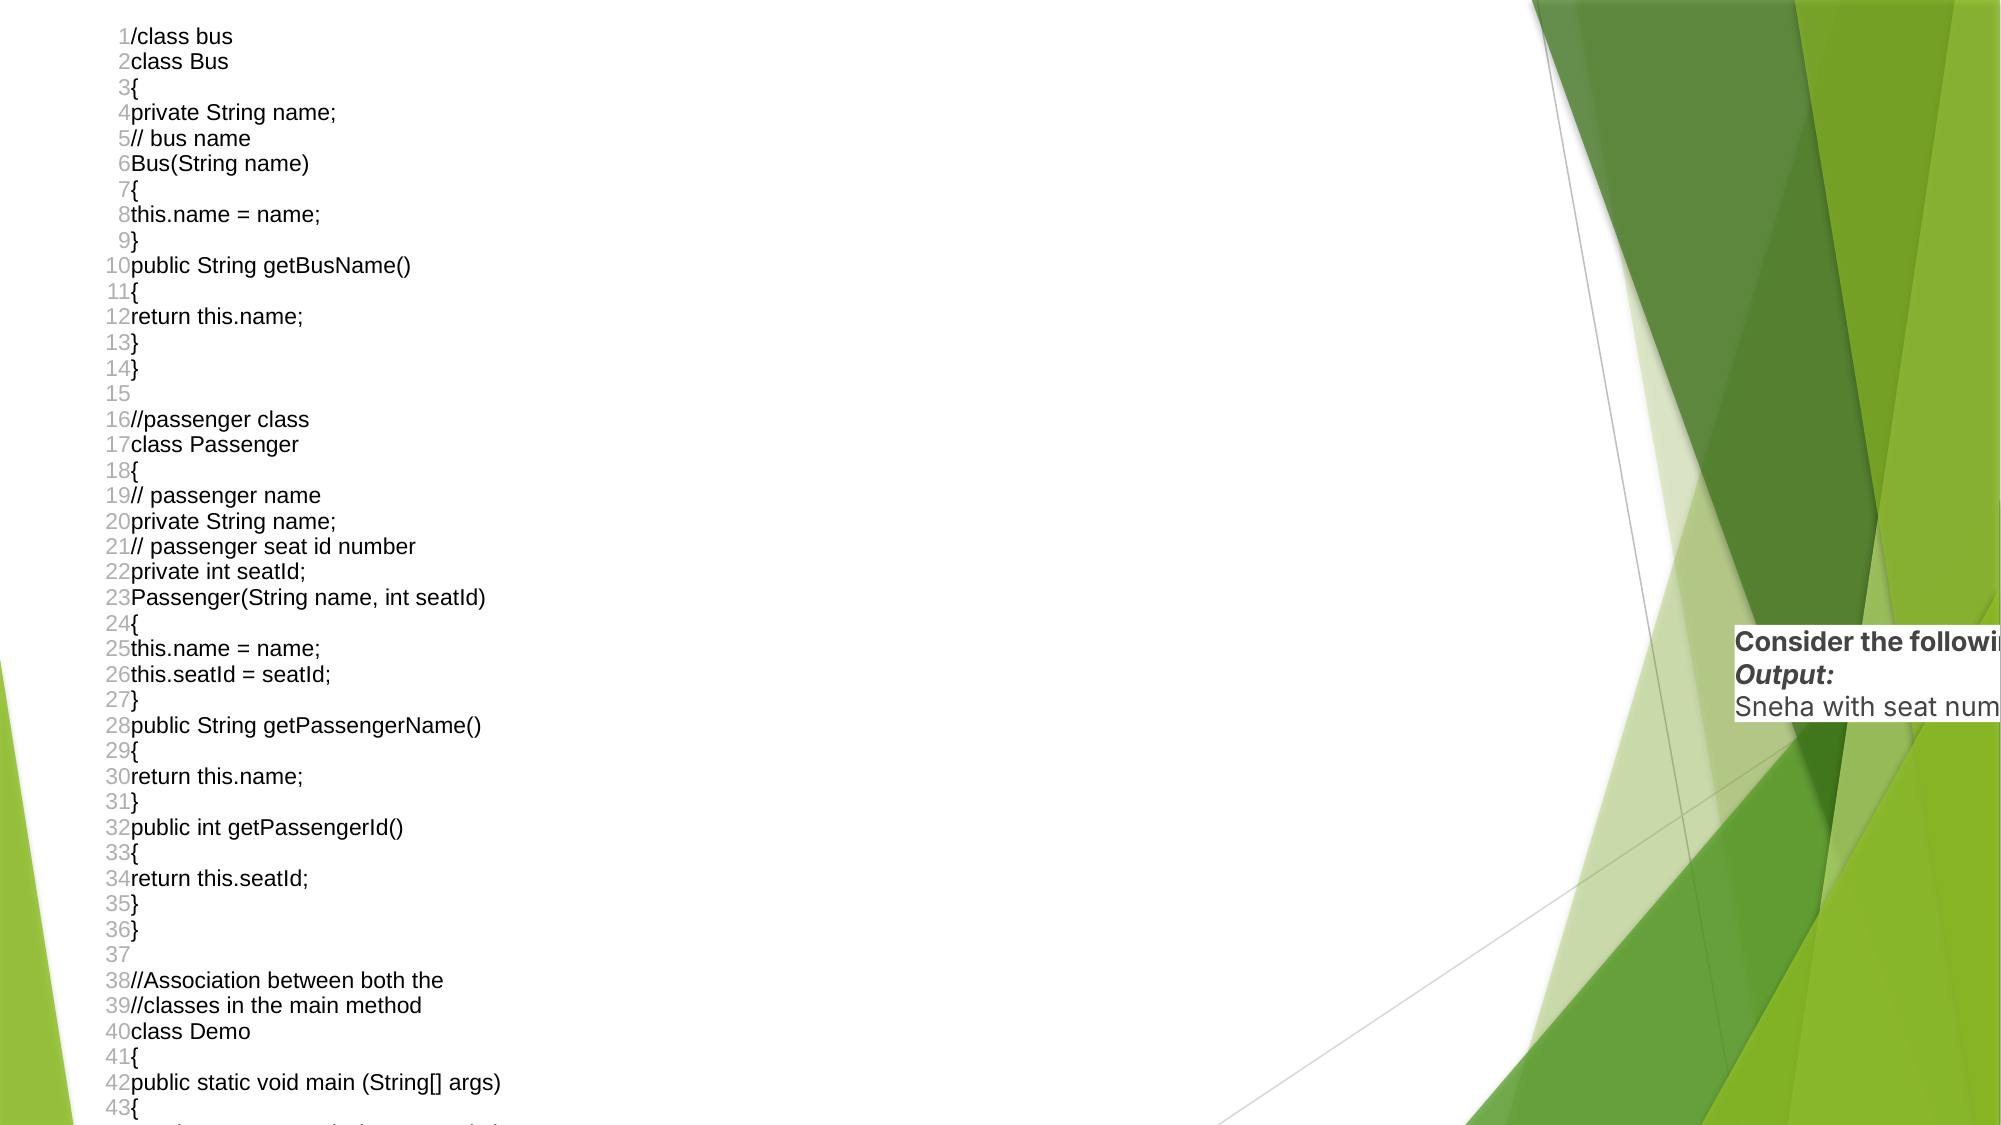

| 1 2 3 4 5 6 7 8 9 10 11 12 13 14 15 16 17 18 19 20 21 22 23 24 25 26 27 28 29 30 31 32 33 34 35 36 37 38 39 40 41 42 43 44 45 46 47 48 49 | /class bus class Bus { private String name; // bus name Bus(String name) { this.name = name; } public String getBusName() { return this.name; } }   //passenger class class Passenger {   // passenger name private String name; // passenger seat id number private int seatId; Passenger(String name, int seatId) { this.name = name; this.seatId = seatId; } public String getPassengerName() { return this.name; } public int getPassengerId() { return this.seatId; } }   //Association between both the //classes in the main method class Demo { public static void main (String[] args) { Bus bus = new Bus("Shree Travels");         Passenger psg = new Passenger("Sneha", 52); System.out.println(psg.getPassengerName() + " with seat number " + psg.getPassengerId() + " is a passenger of " + bus.getBusName()); } } |
| --- | --- |
Consider the following code below:
Output:
Sneha with seat number 52 is a passenger of Shree Travels